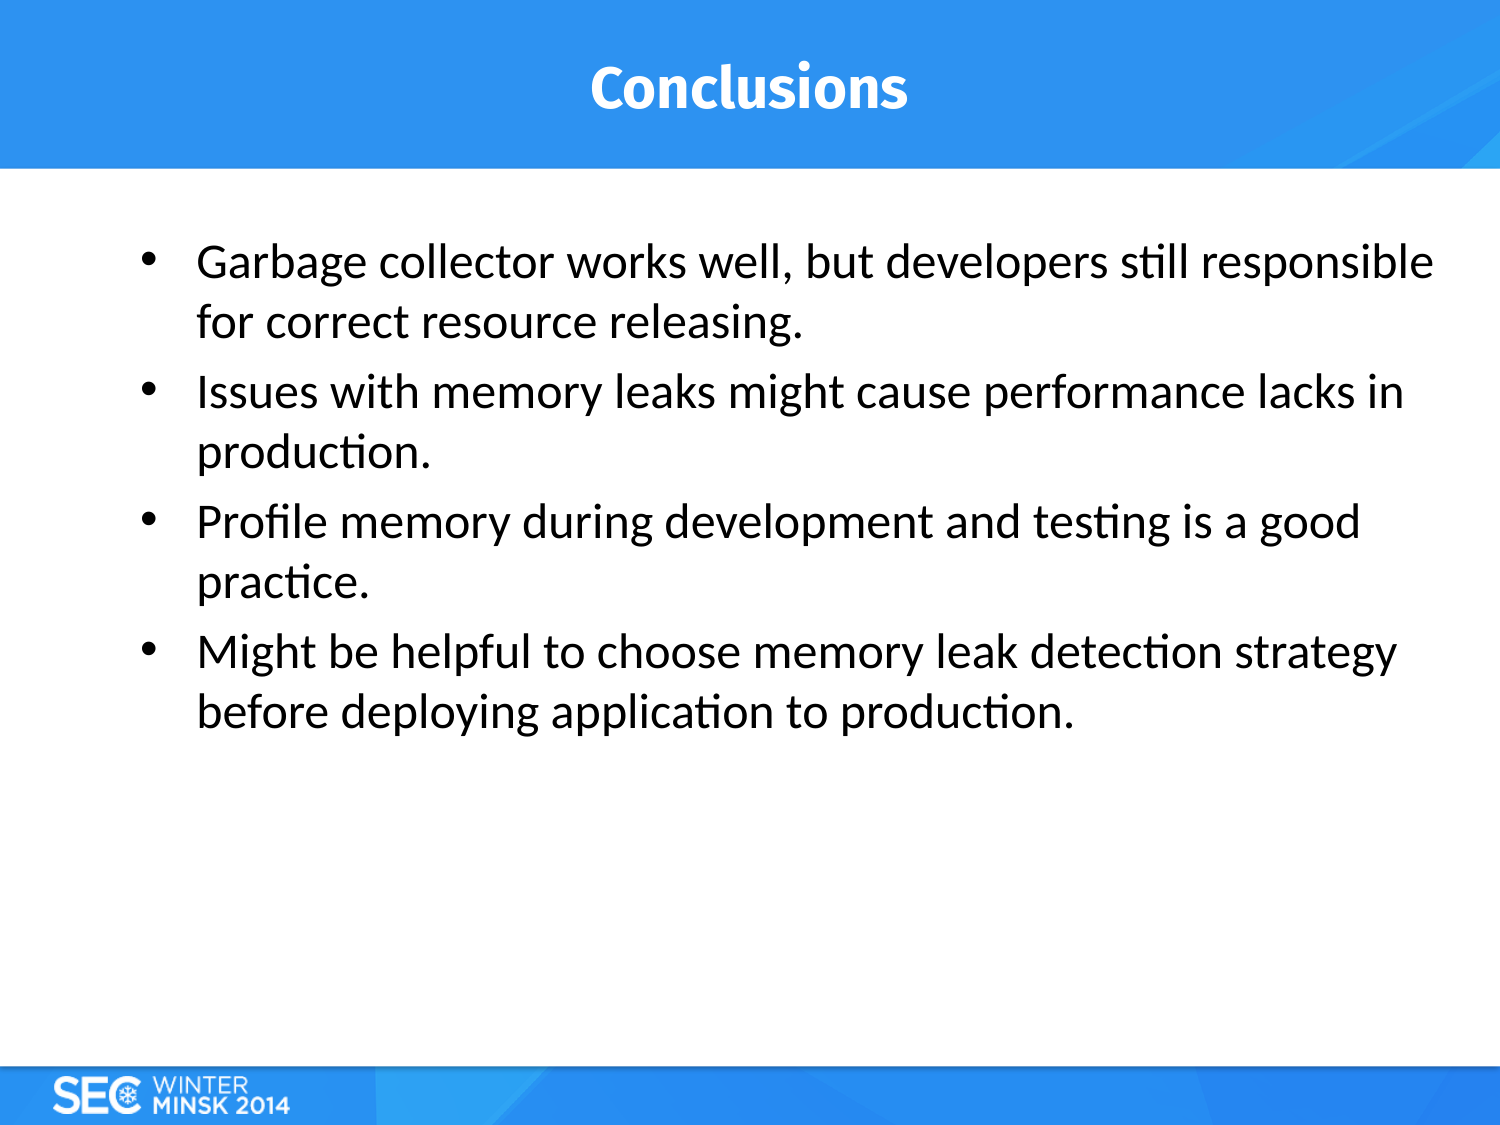

# Conclusions

Garbage collector works well, but developers still responsible for correct resource releasing.
Issues with memory leaks might cause performance lacks in production.
Profile memory during development and testing is a good practice.
Might be helpful to choose memory leak detection strategy before deploying application to production.